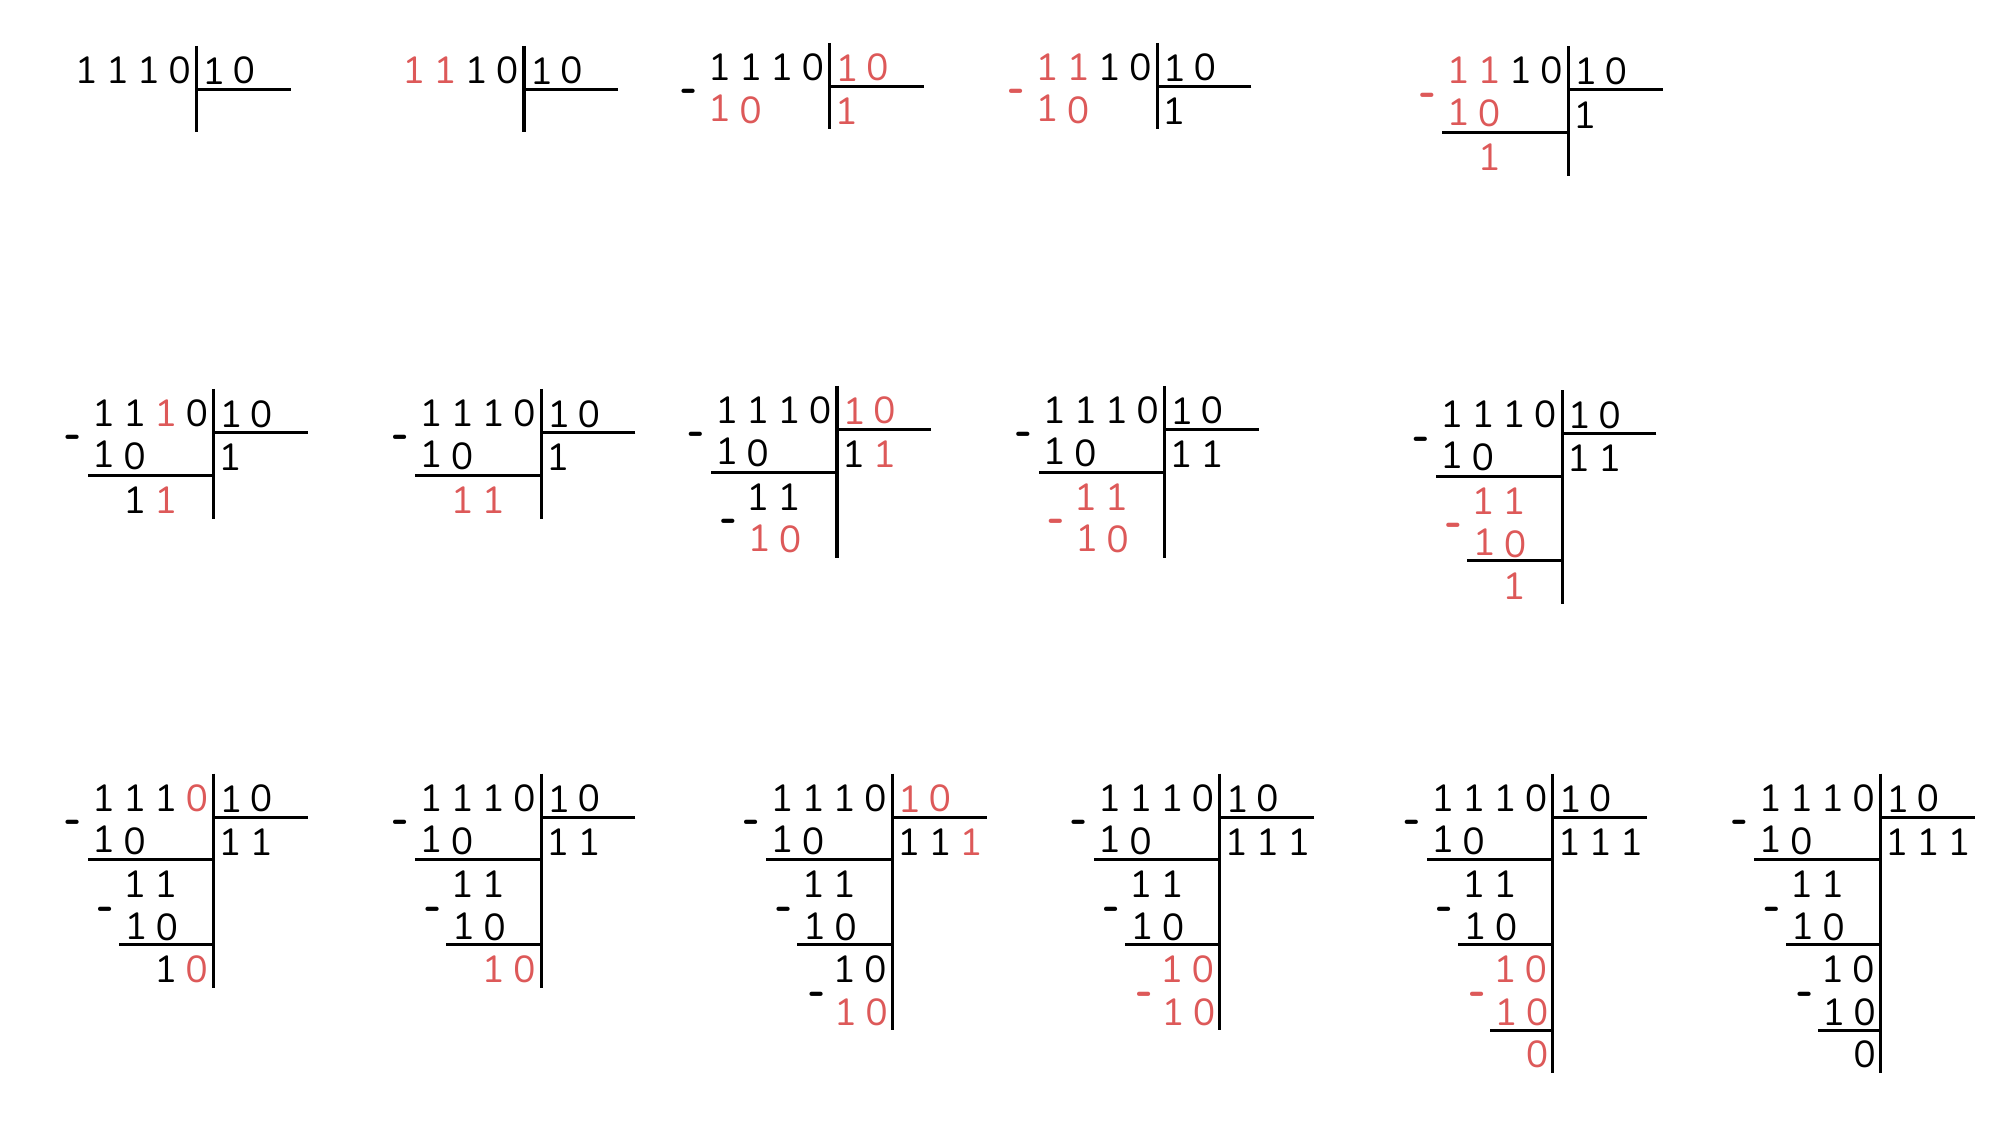

1
0
1
1
0

1
-
1
0

1
1

1
1
0
1
1
0

1
-
1
0

1
1

1
1
0
1
1
0

1
-

1

1
1
0
1
1
0

1
-

1

1
1
0
1
1
0

1
-
1
0

1
1

1

1
1
0
1
1
0

1
-
1
0

1
1
1
1

1
-
1
0

1
1
0
1
1
0

1
-
1
0

1
1
1
1

1
-
1
0

1
1
0
1
1
0

1
-
1
0

1
1

1

1

1
1
0
1
1
0

1
-
1
0

1
1

1

1

1
1
0
1
1
0

1
-
1
0

1
1
1
1

1
-
1
0

1

1
1
0
1
1
0

1
-
1
0

1
1
1
1

1
-
1
0

1
0

1
1
0
1
1
0

1
-
1
0

1
1
1
1

1
-
1
0

1
0
-
1
0
1
1
0
1
1
0

1
-
1
0

1
1
1
1

1
-
1
0

1
0
-
1
0
0
1
0
1
1
0

1
-
1
0

1
1
1
1

1
-
1
0

1
0

1
1
0
1
1
0

1
-
1
0

1
1
1
1

1
-
1
0

1
0
-
1
0
1
1
0
1
1
0

1
-
1
0

1
1
1
1

1
-
1
0

1
0
-
1
0
0